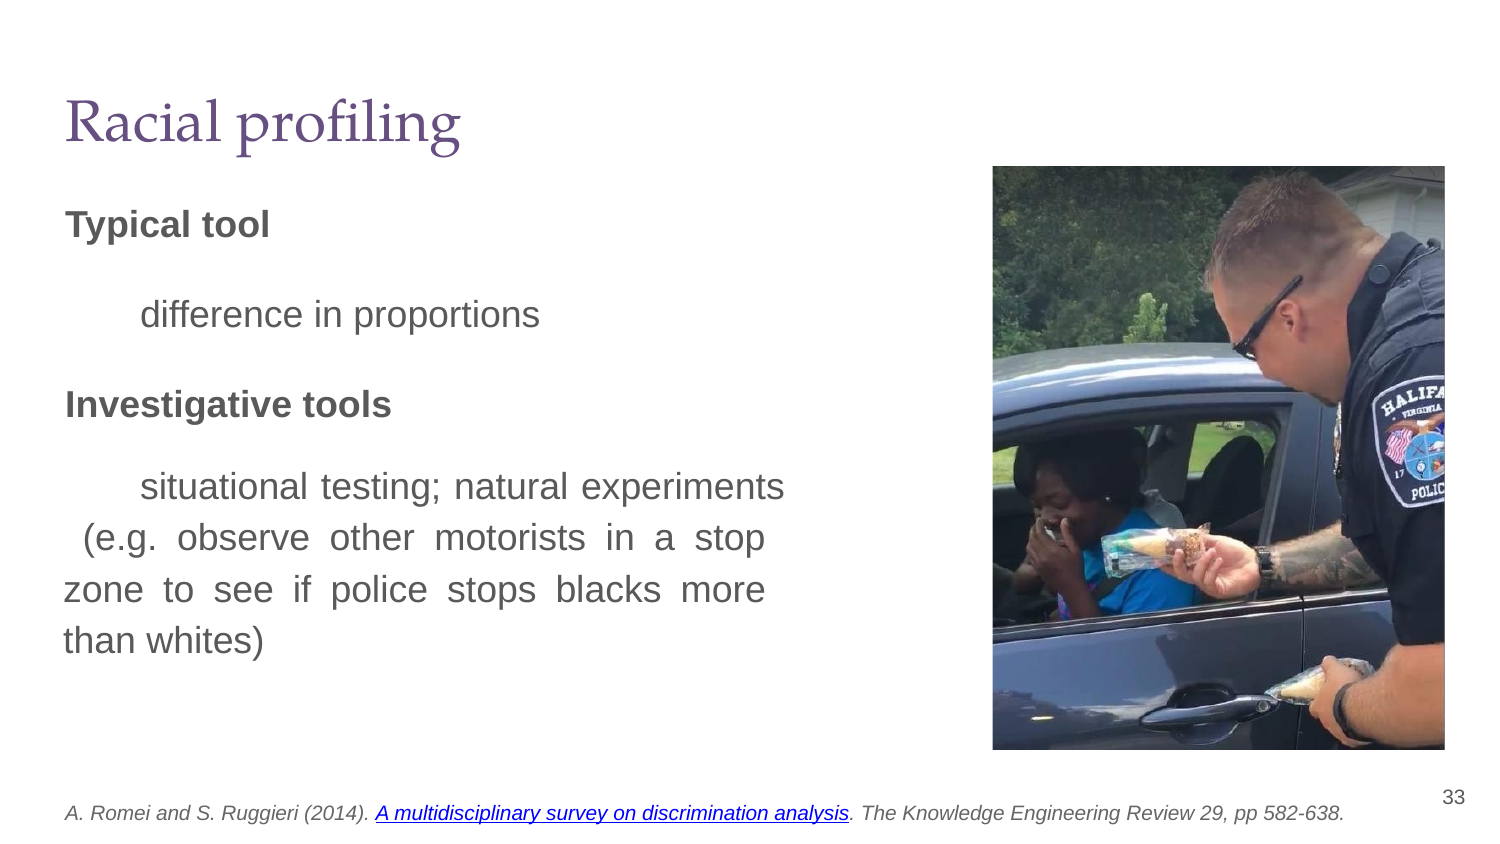

# Racial profiling

Typical tool

difference in proportions

Investigative tools
situational testing; natural experiments  (e.g. observe other motorists in a stop  zone to see if police stops blacks more  than whites)
33
A. Romei and S. Ruggieri (2014). A multidisciplinary survey on discrimination analysis. The Knowledge Engineering Review 29, pp 582-638.